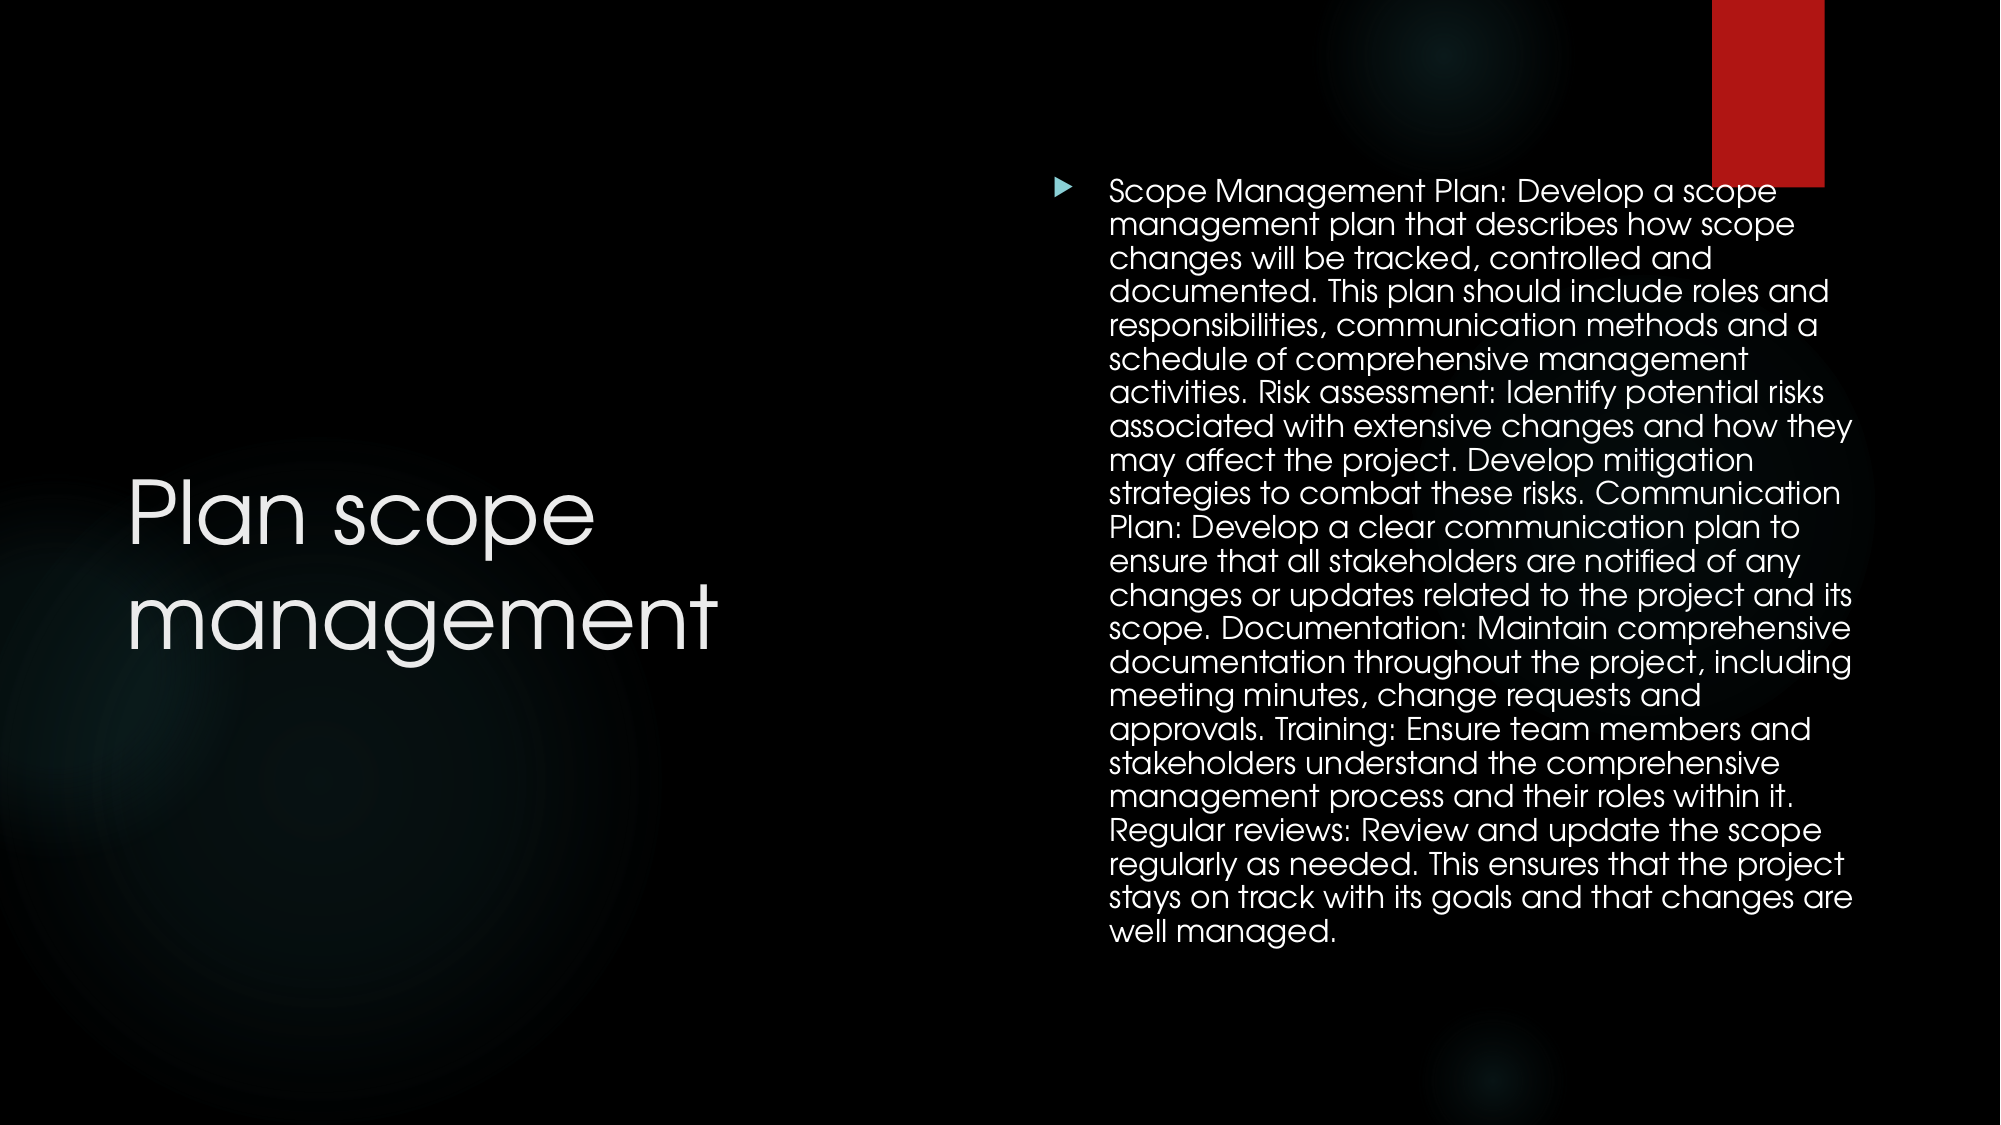

# Plan scope management
Scope Management Plan: Develop a scope management plan that describes how scope changes will be tracked, controlled and documented. This plan should include roles and responsibilities, communication methods and a schedule of comprehensive management activities. Risk assessment: Identify potential risks associated with extensive changes and how they may affect the project. Develop mitigation strategies to combat these risks. Communication Plan: Develop a clear communication plan to ensure that all stakeholders are notified of any changes or updates related to the project and its scope. Documentation: Maintain comprehensive documentation throughout the project, including meeting minutes, change requests and approvals. Training: Ensure team members and stakeholders understand the comprehensive management process and their roles within it. Regular reviews: Review and update the scope regularly as needed. This ensures that the project stays on track with its goals and that changes are well managed.